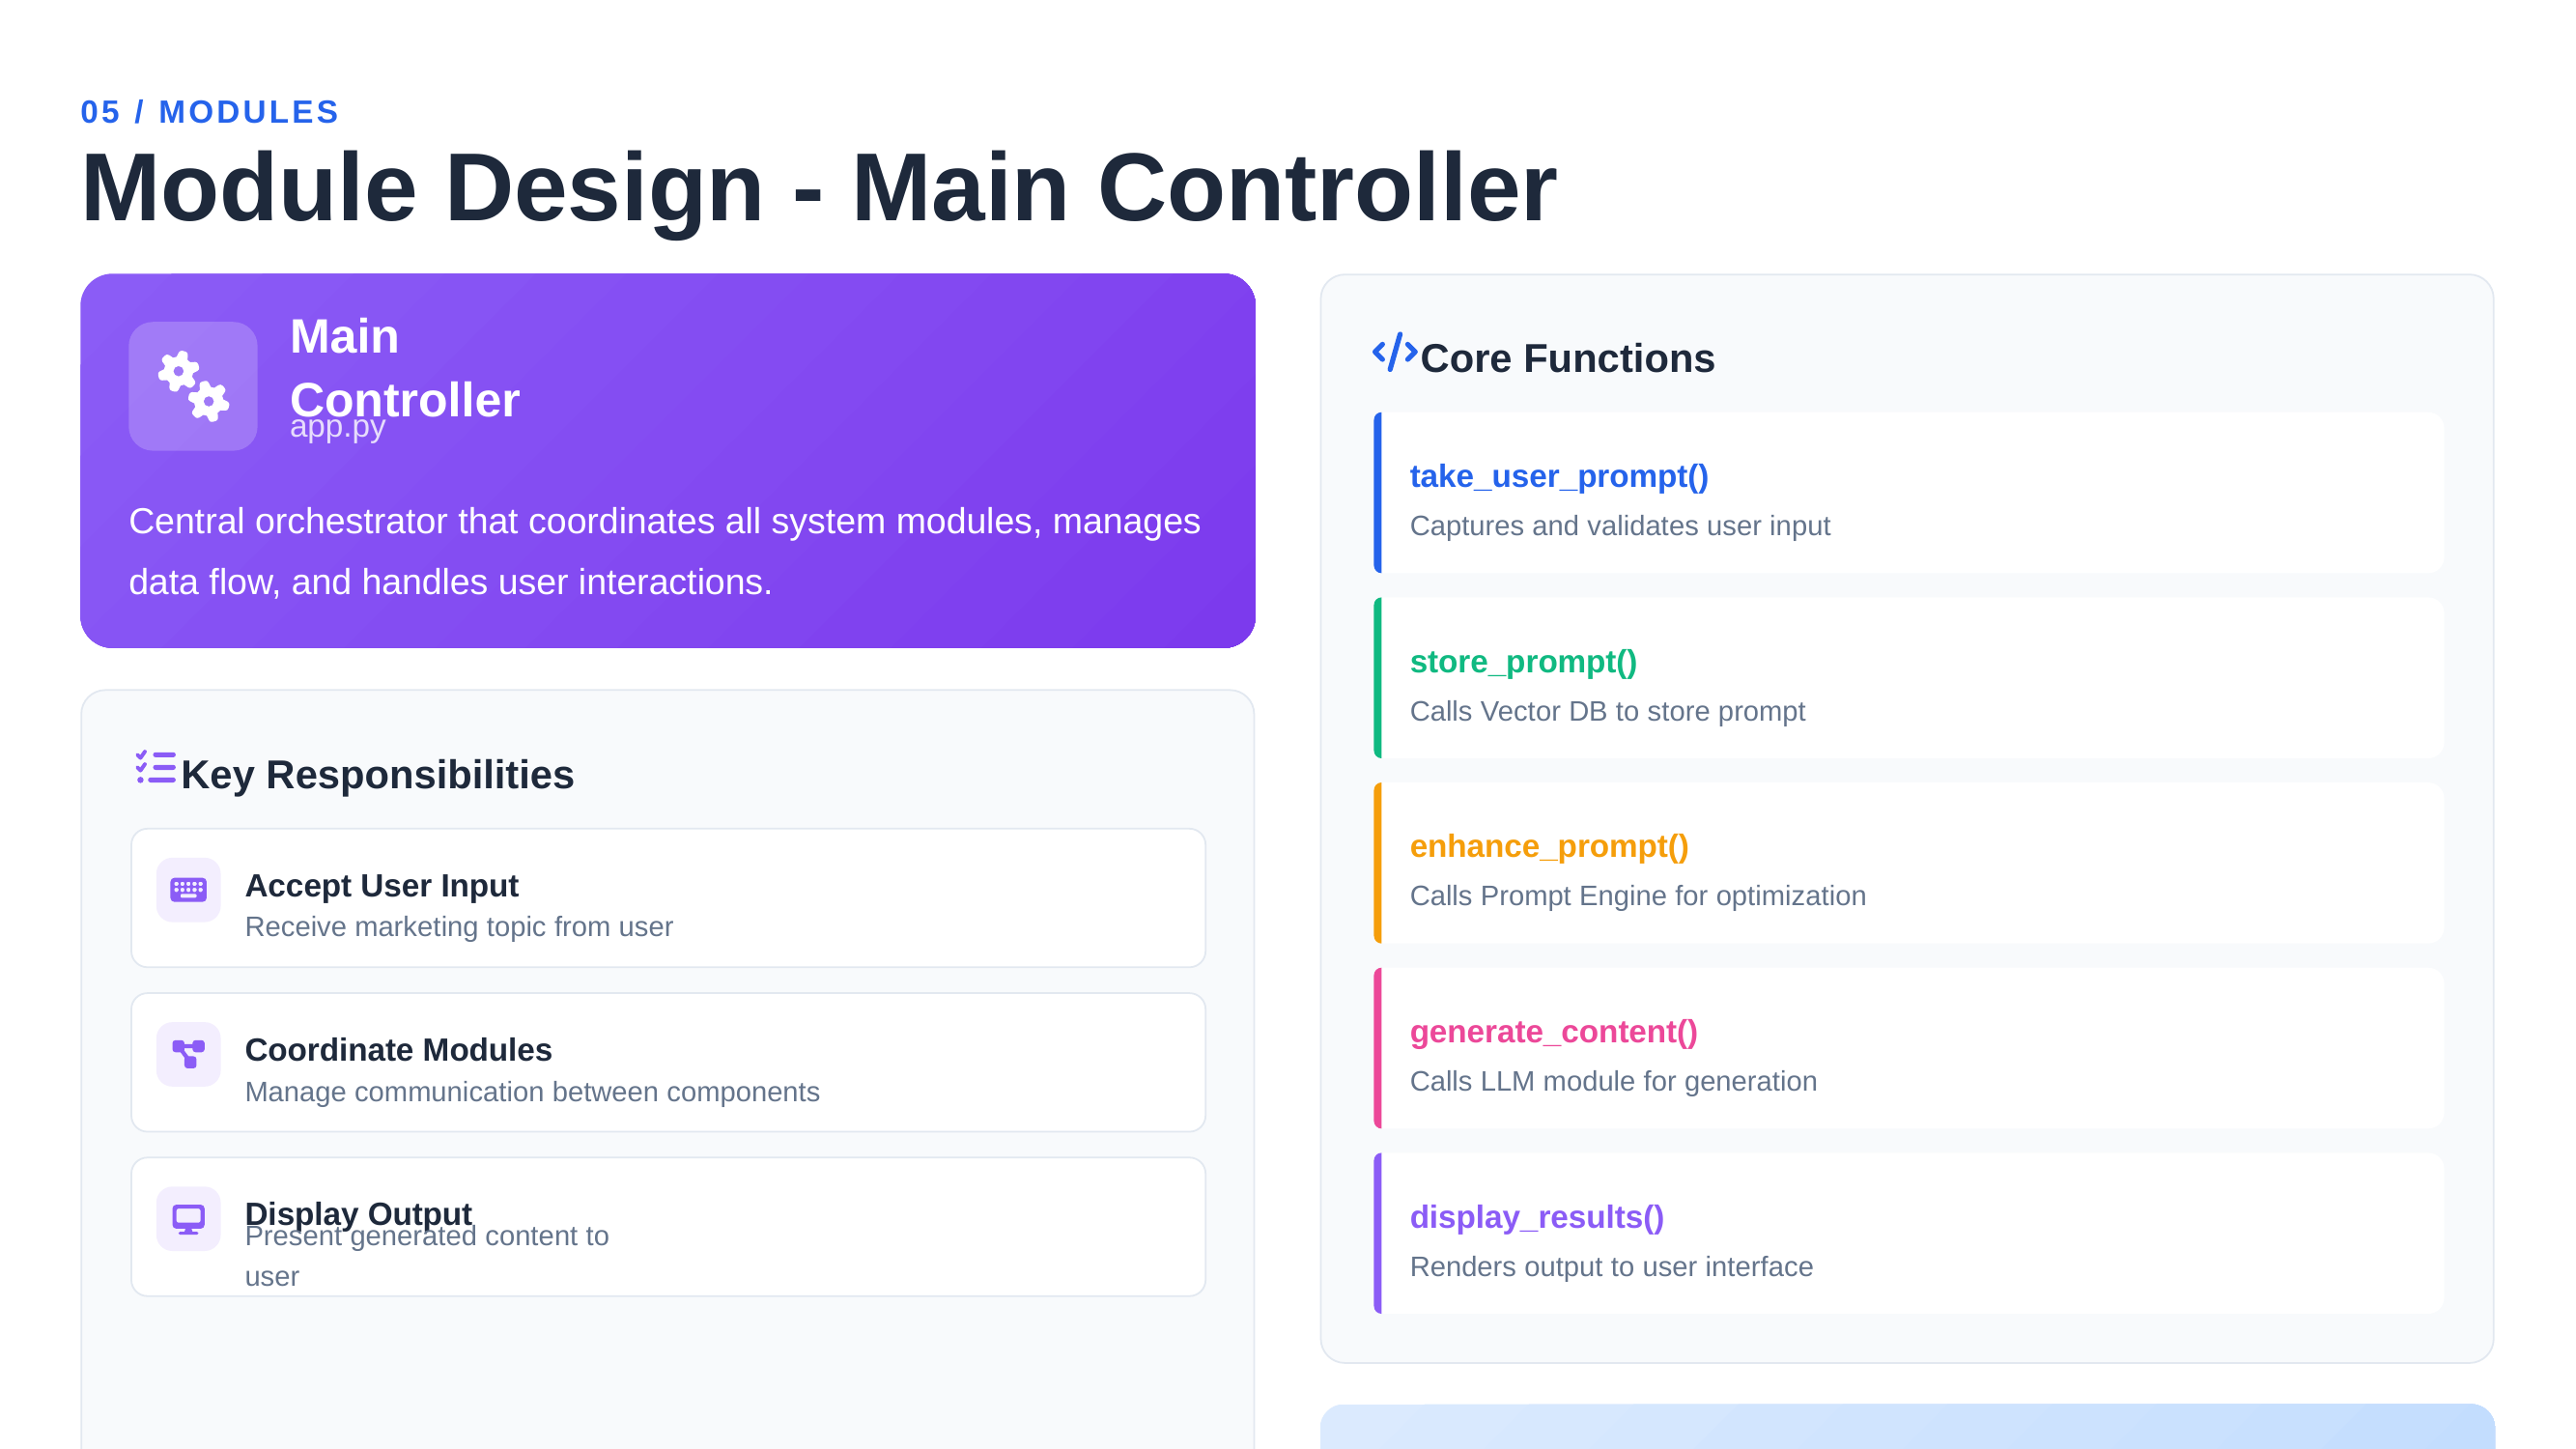

05 / MODULES
Module Design - Main Controller

Core Functions
Main Controller

app.py

take_user_prompt()
Central orchestrator that coordinates all system modules, manages data flow, and handles user interactions.
Captures and validates user input

store_prompt()
Calls Vector DB to store prompt

Key Responsibilities

enhance_prompt()

Accept User Input

Calls Prompt Engine for optimization

Receive marketing topic from user

generate_content()
Coordinate Modules

Calls LLM module for generation
Manage communication between components

Display Output
display_results()

Present generated content to user
Renders output to user interface

Internal Flow

1

2

3

4

5

Input
Store
Enhance
Generate
Display